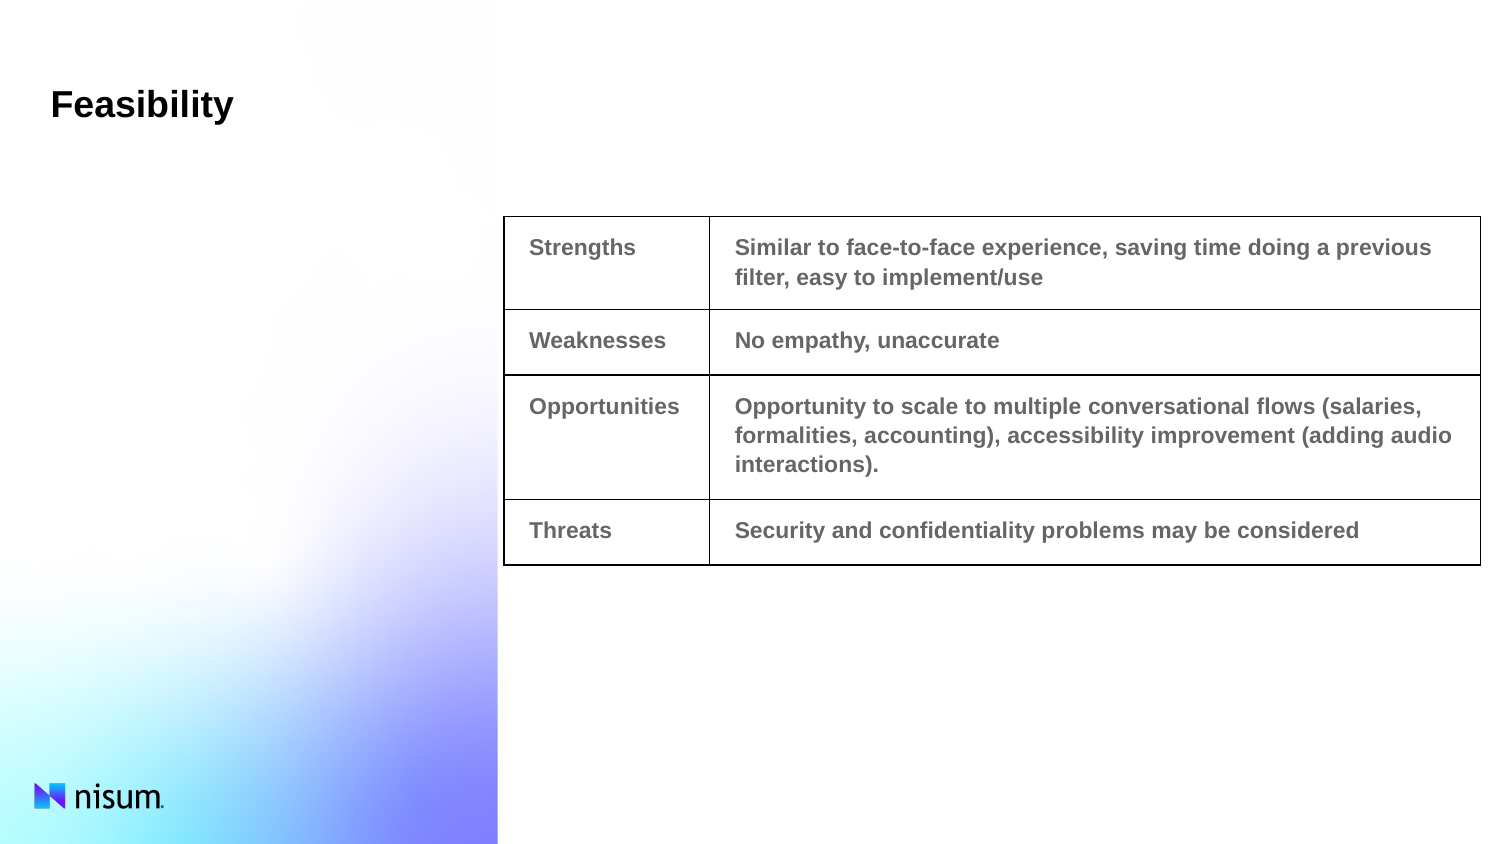

Feasibility
| Strengths | Similar to face-to-face experience, saving time doing a previous filter, easy to implement/use |
| --- | --- |
| Weaknesses | No empathy, unaccurate |
| Opportunities | Opportunity to scale to multiple conversational flows (salaries, formalities, accounting), accessibility improvement (adding audio interactions). |
| Threats | Security and confidentiality problems may be considered |